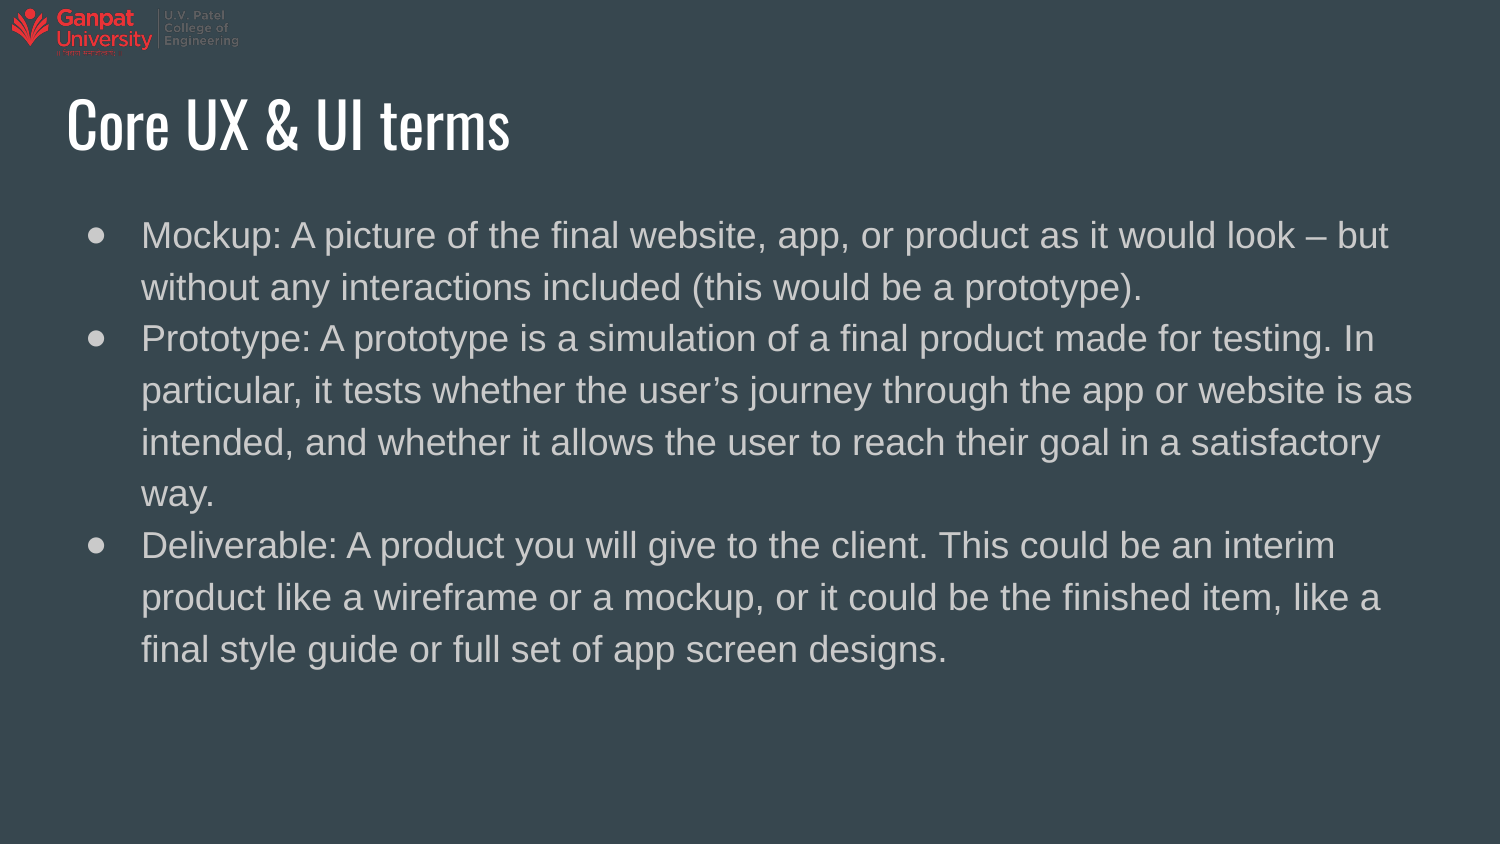

# Core UX & UI terms
Mockup: A picture of the final website, app, or product as it would look – but without any interactions included (this would be a prototype).
Prototype: A prototype is a simulation of a final product made for testing. In particular, it tests whether the user’s journey through the app or website is as intended, and whether it allows the user to reach their goal in a satisfactory way.
Deliverable: A product you will give to the client. This could be an interim product like a wireframe or a mockup, or it could be the finished item, like a final style guide or full set of app screen designs.